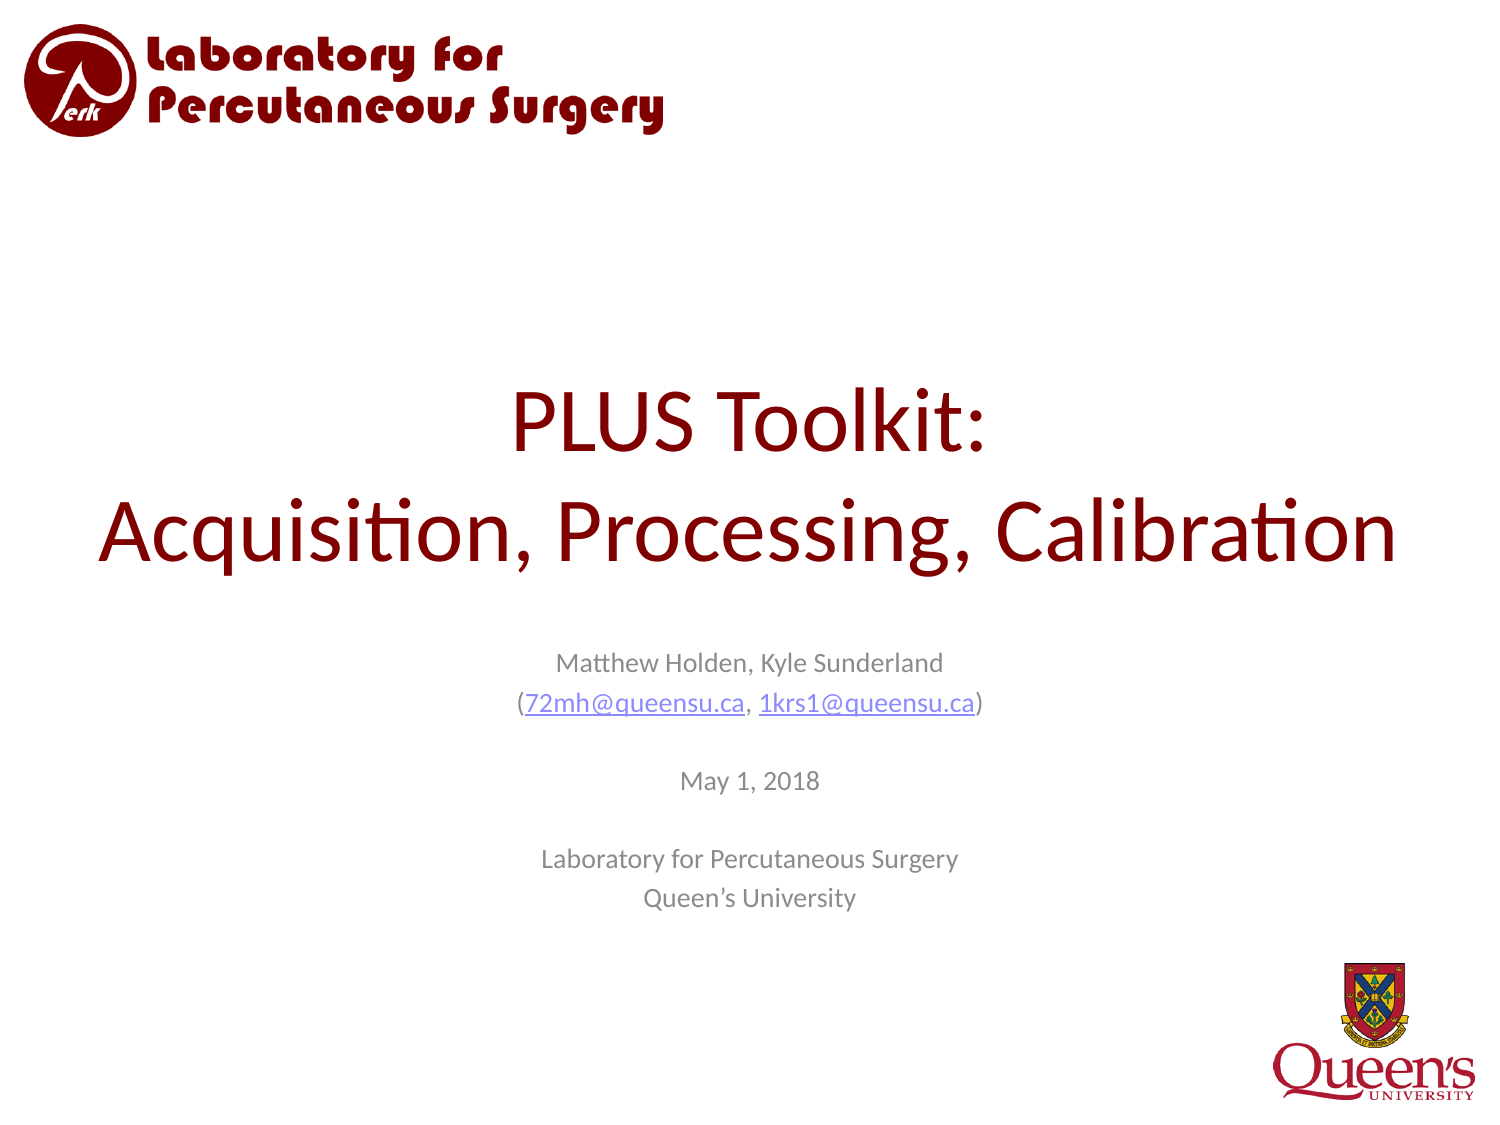

# PLUS Toolkit: Acquisition, Processing, Calibration
Matthew Holden, Kyle Sunderland
(72mh@queensu.ca, 1krs1@queensu.ca)

May 1, 2018

Laboratory for Percutaneous Surgery
Queen’s University